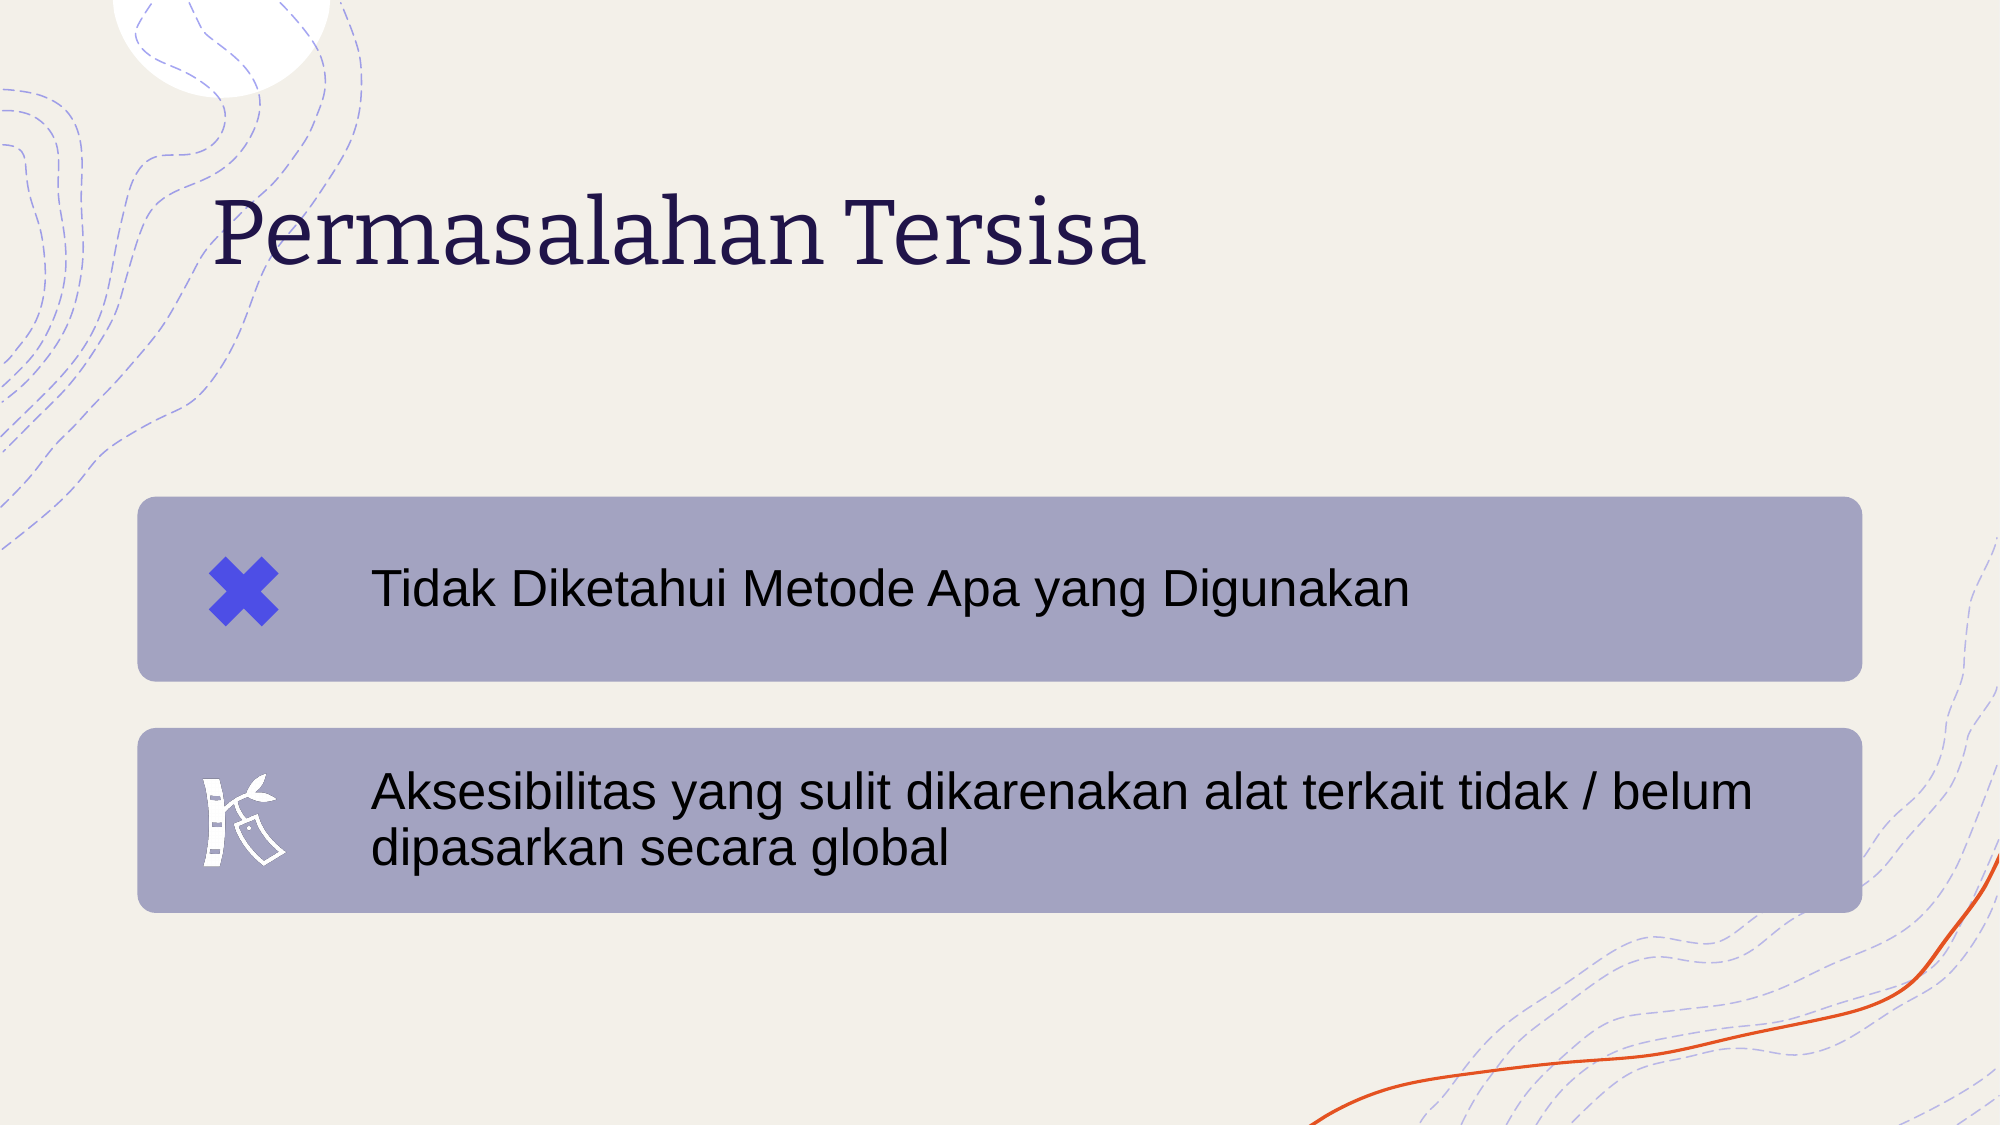

# Permasalahan Tersisa
Tidak Diketahui Metode Apa yang Digunakan
Aksesibilitas yang sulit dikarenakan alat terkait tidak / belum dipasarkan secara global